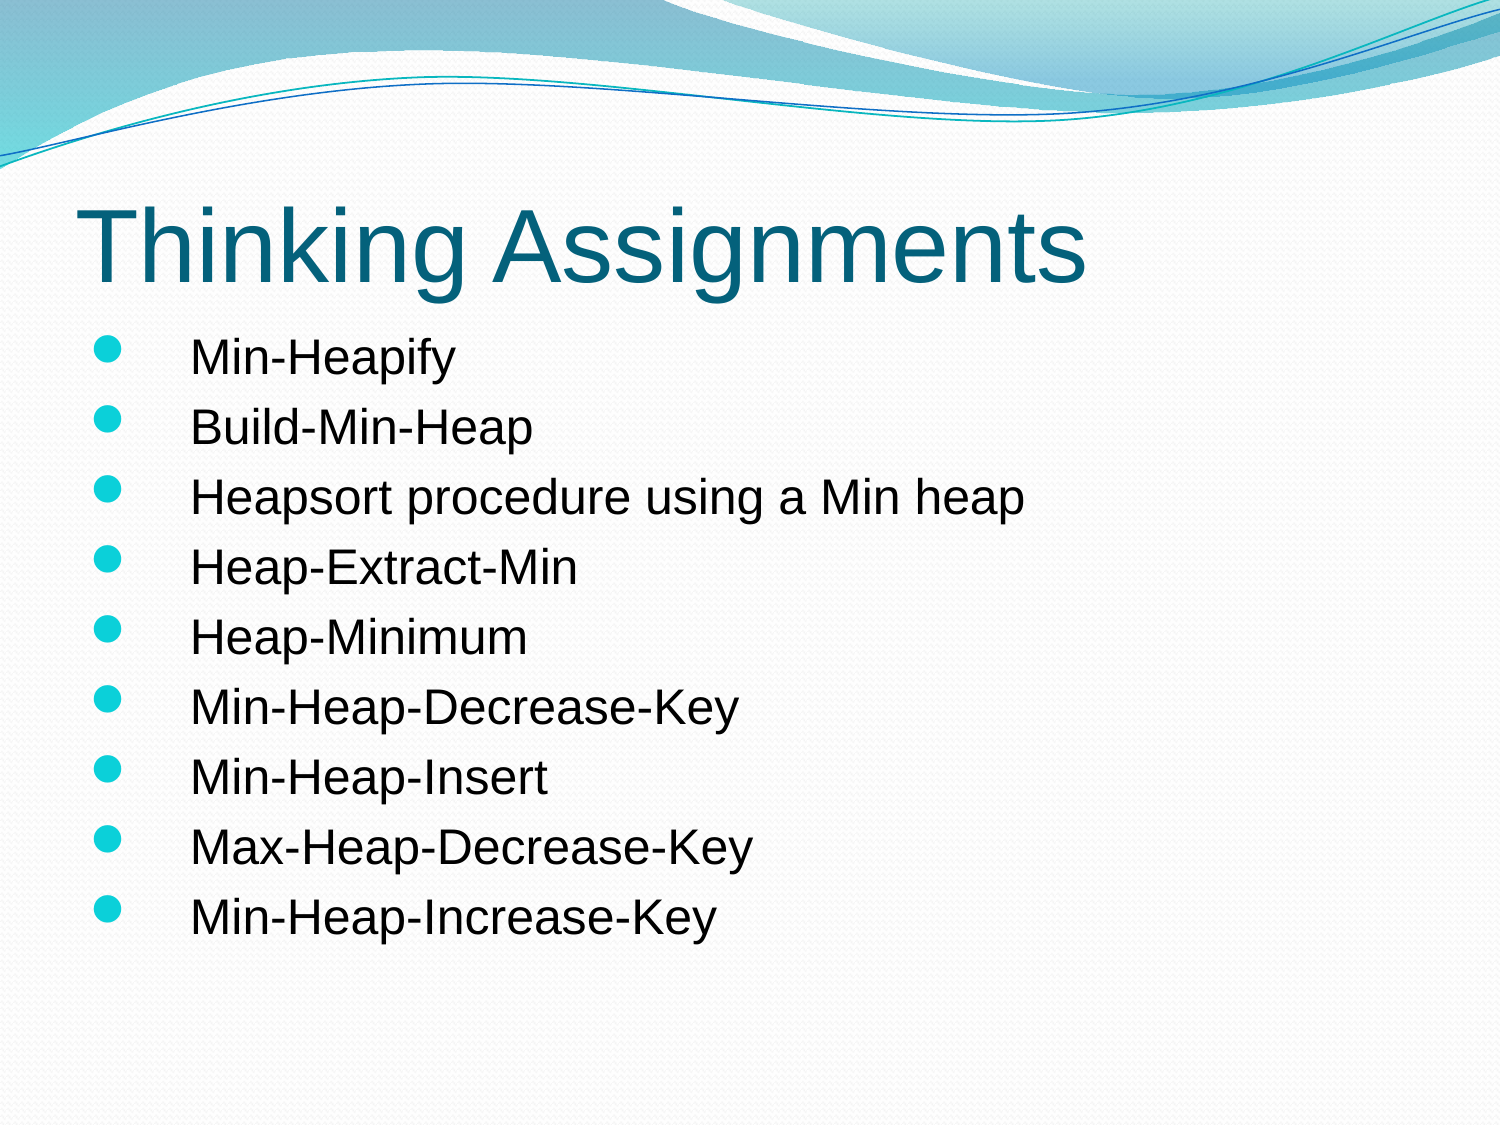

# Thinking Assignments
Min-Heapify
Build-Min-Heap
Heapsort procedure using a Min heap
Heap-Extract-Min
Heap-Minimum
Min-Heap-Decrease-Key
Min-Heap-Insert
Max-Heap-Decrease-Key
Min-Heap-Increase-Key